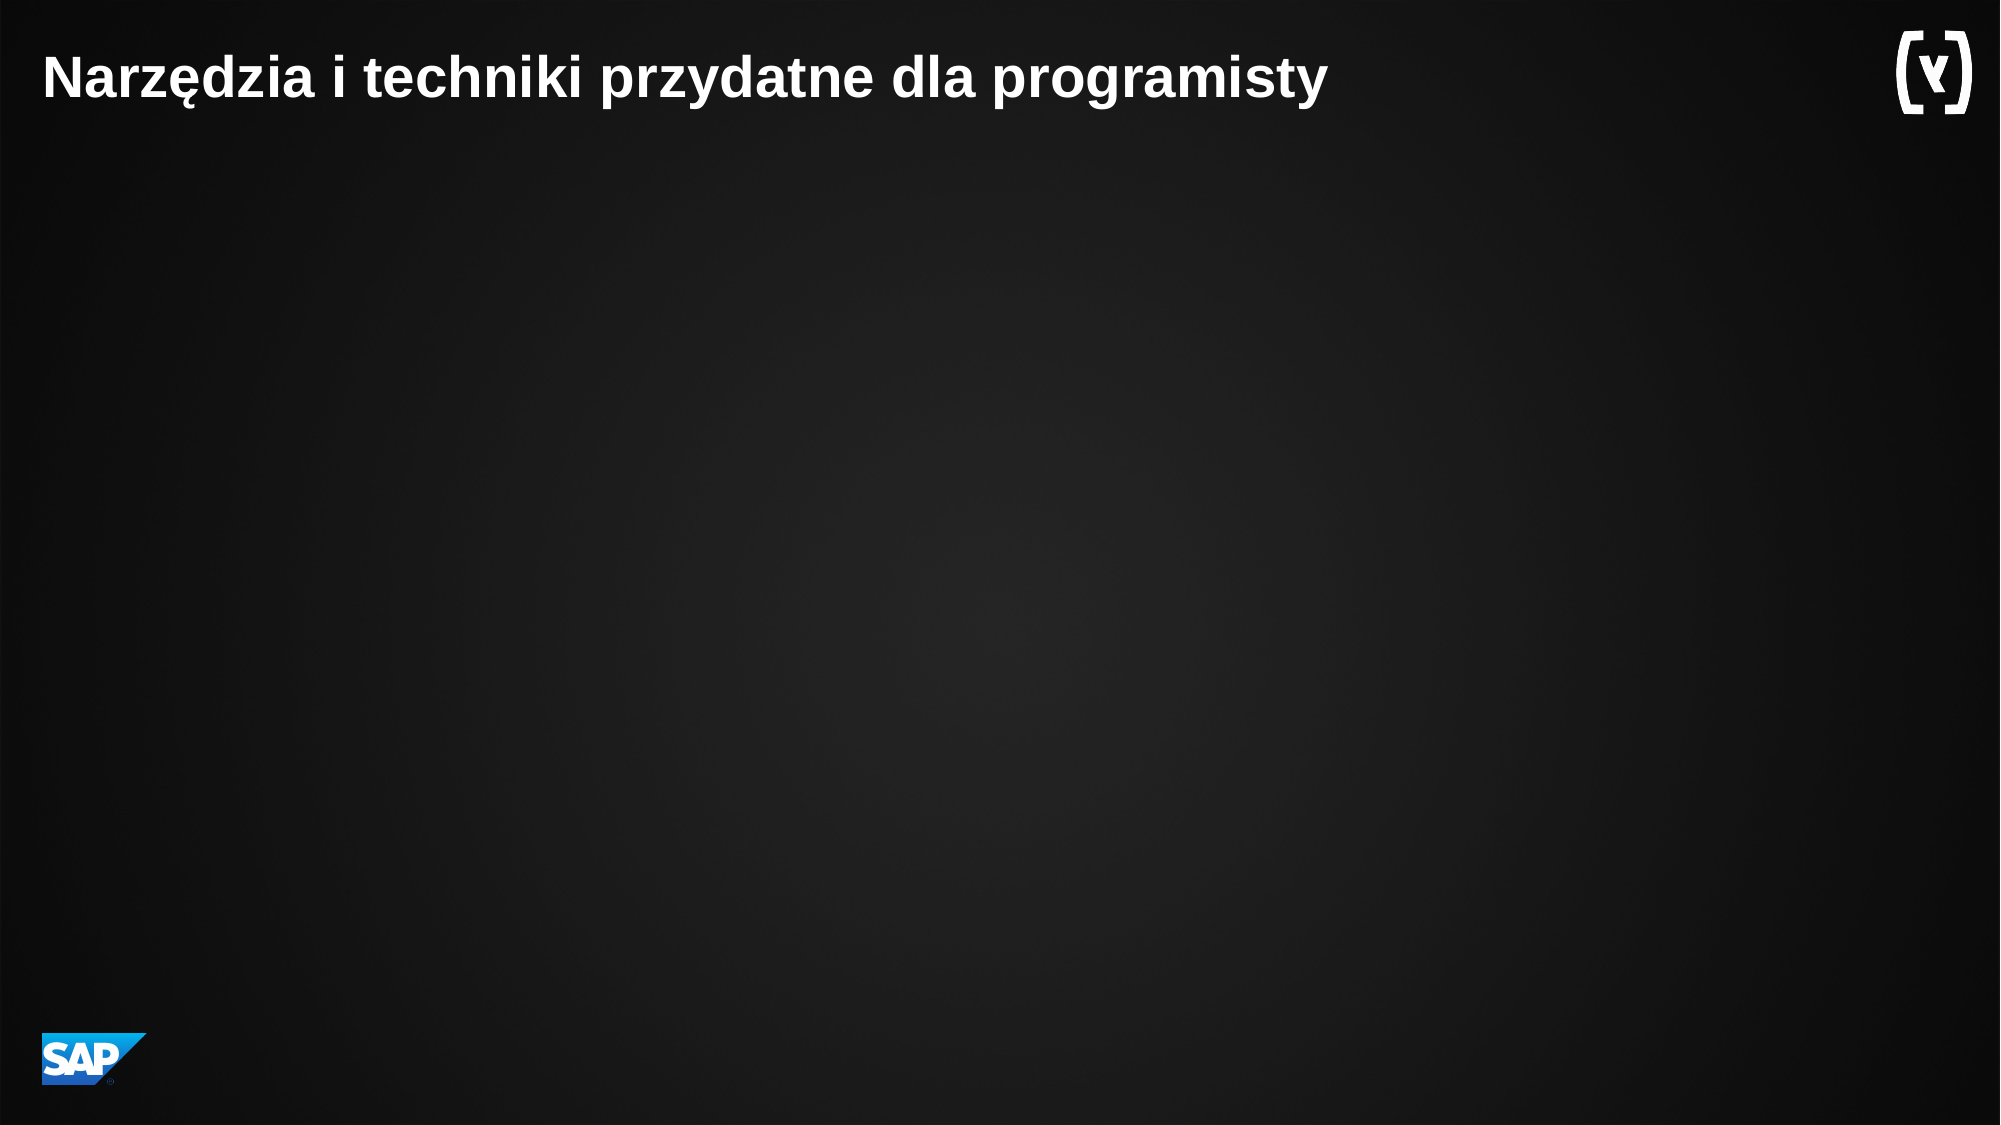

# Narzędzia i techniki przydatne dla programisty